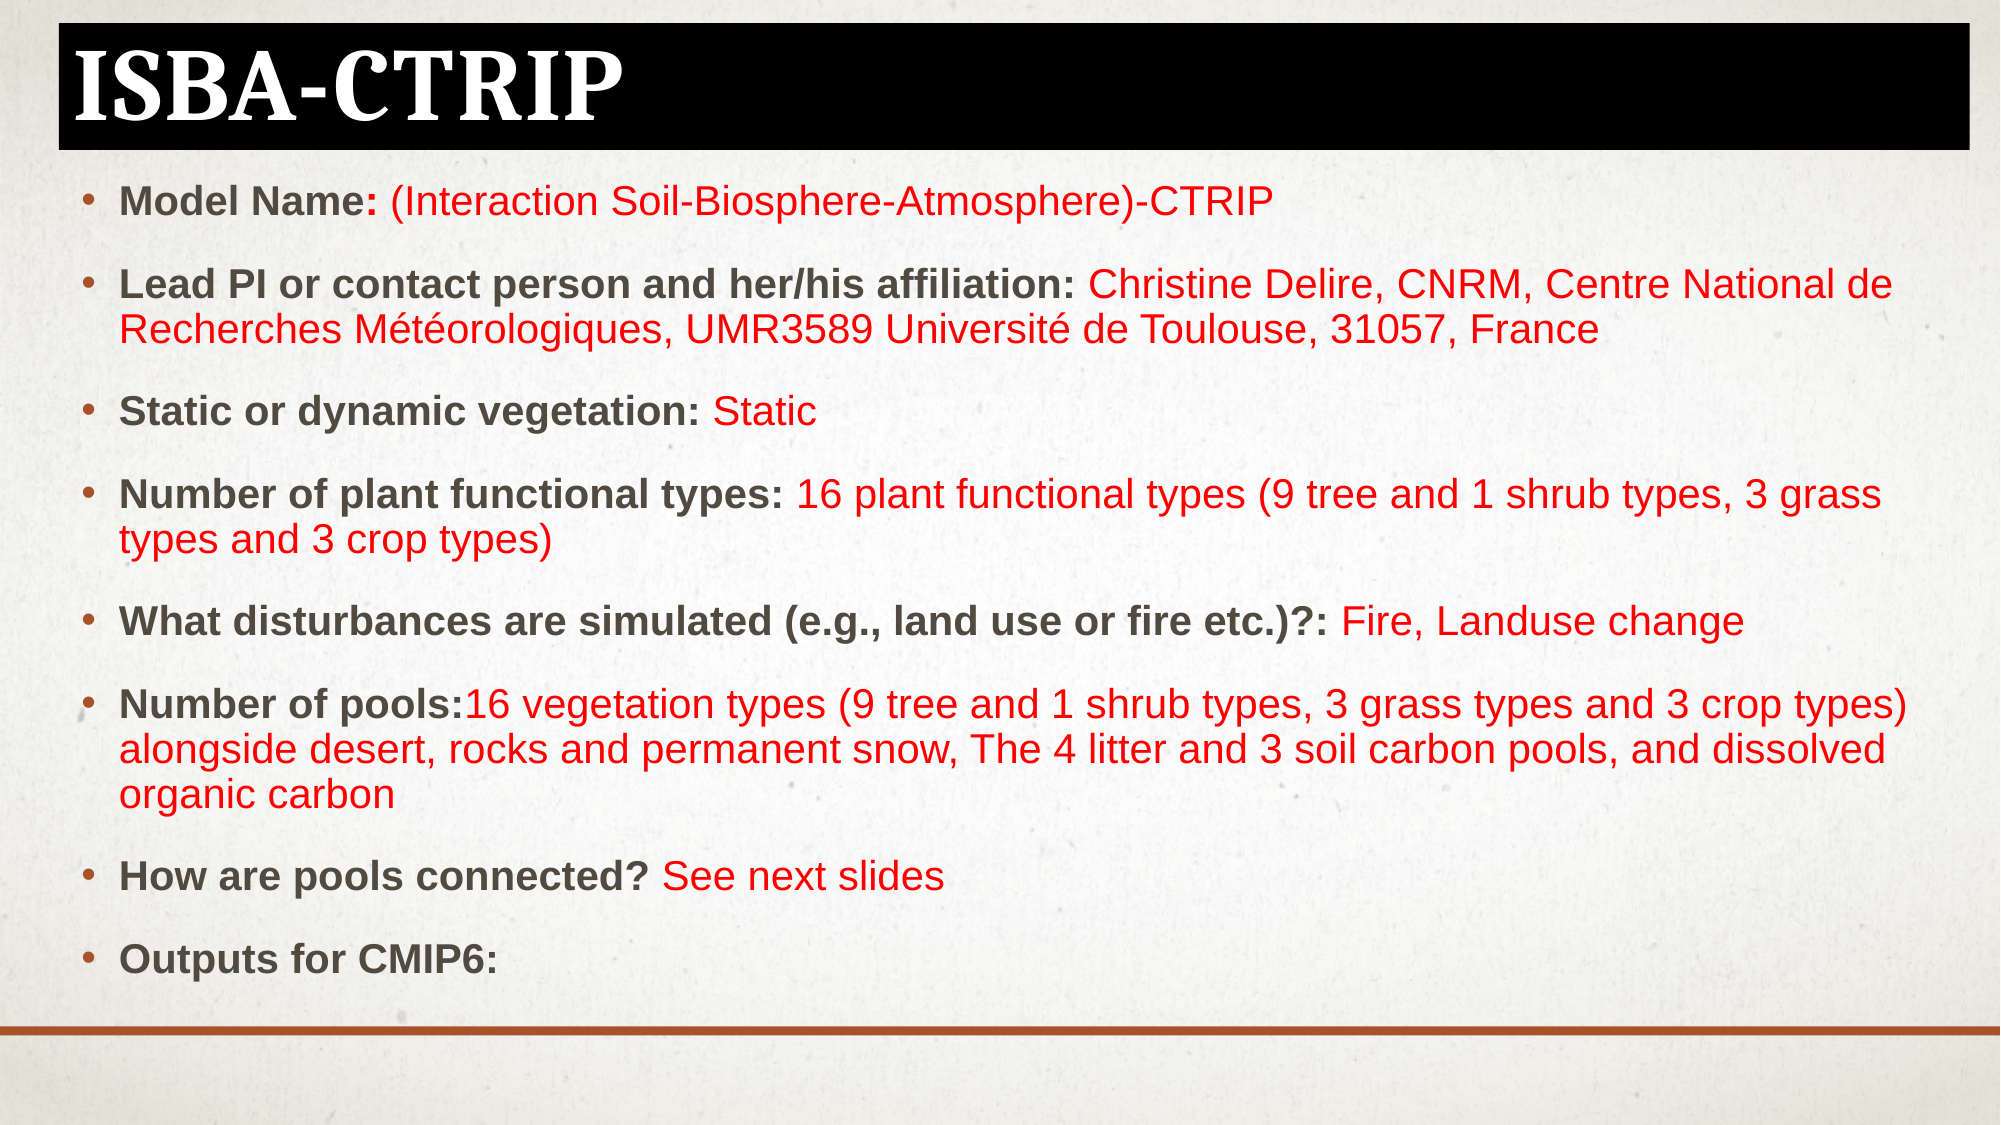

# ISBA-CTRIP
Model Name: (Interaction Soil-Biosphere-Atmosphere)-CTRIP
Lead PI or contact person and her/his affiliation: Christine Delire, CNRM, Centre National de Recherches Météorologiques, UMR3589 Université de Toulouse, 31057, France
Static or dynamic vegetation: Static
Number of plant functional types: 16 plant functional types (9 tree and 1 shrub types, 3 grass types and 3 crop types)
What disturbances are simulated (e.g., land use or fire etc.)?: Fire, Landuse change
Number of pools:16 vegetation types (9 tree and 1 shrub types, 3 grass types and 3 crop types) alongside desert, rocks and permanent snow, The 4 litter and 3 soil carbon pools, and dissolved organic carbon
How are pools connected? See next slides
Outputs for CMIP6: